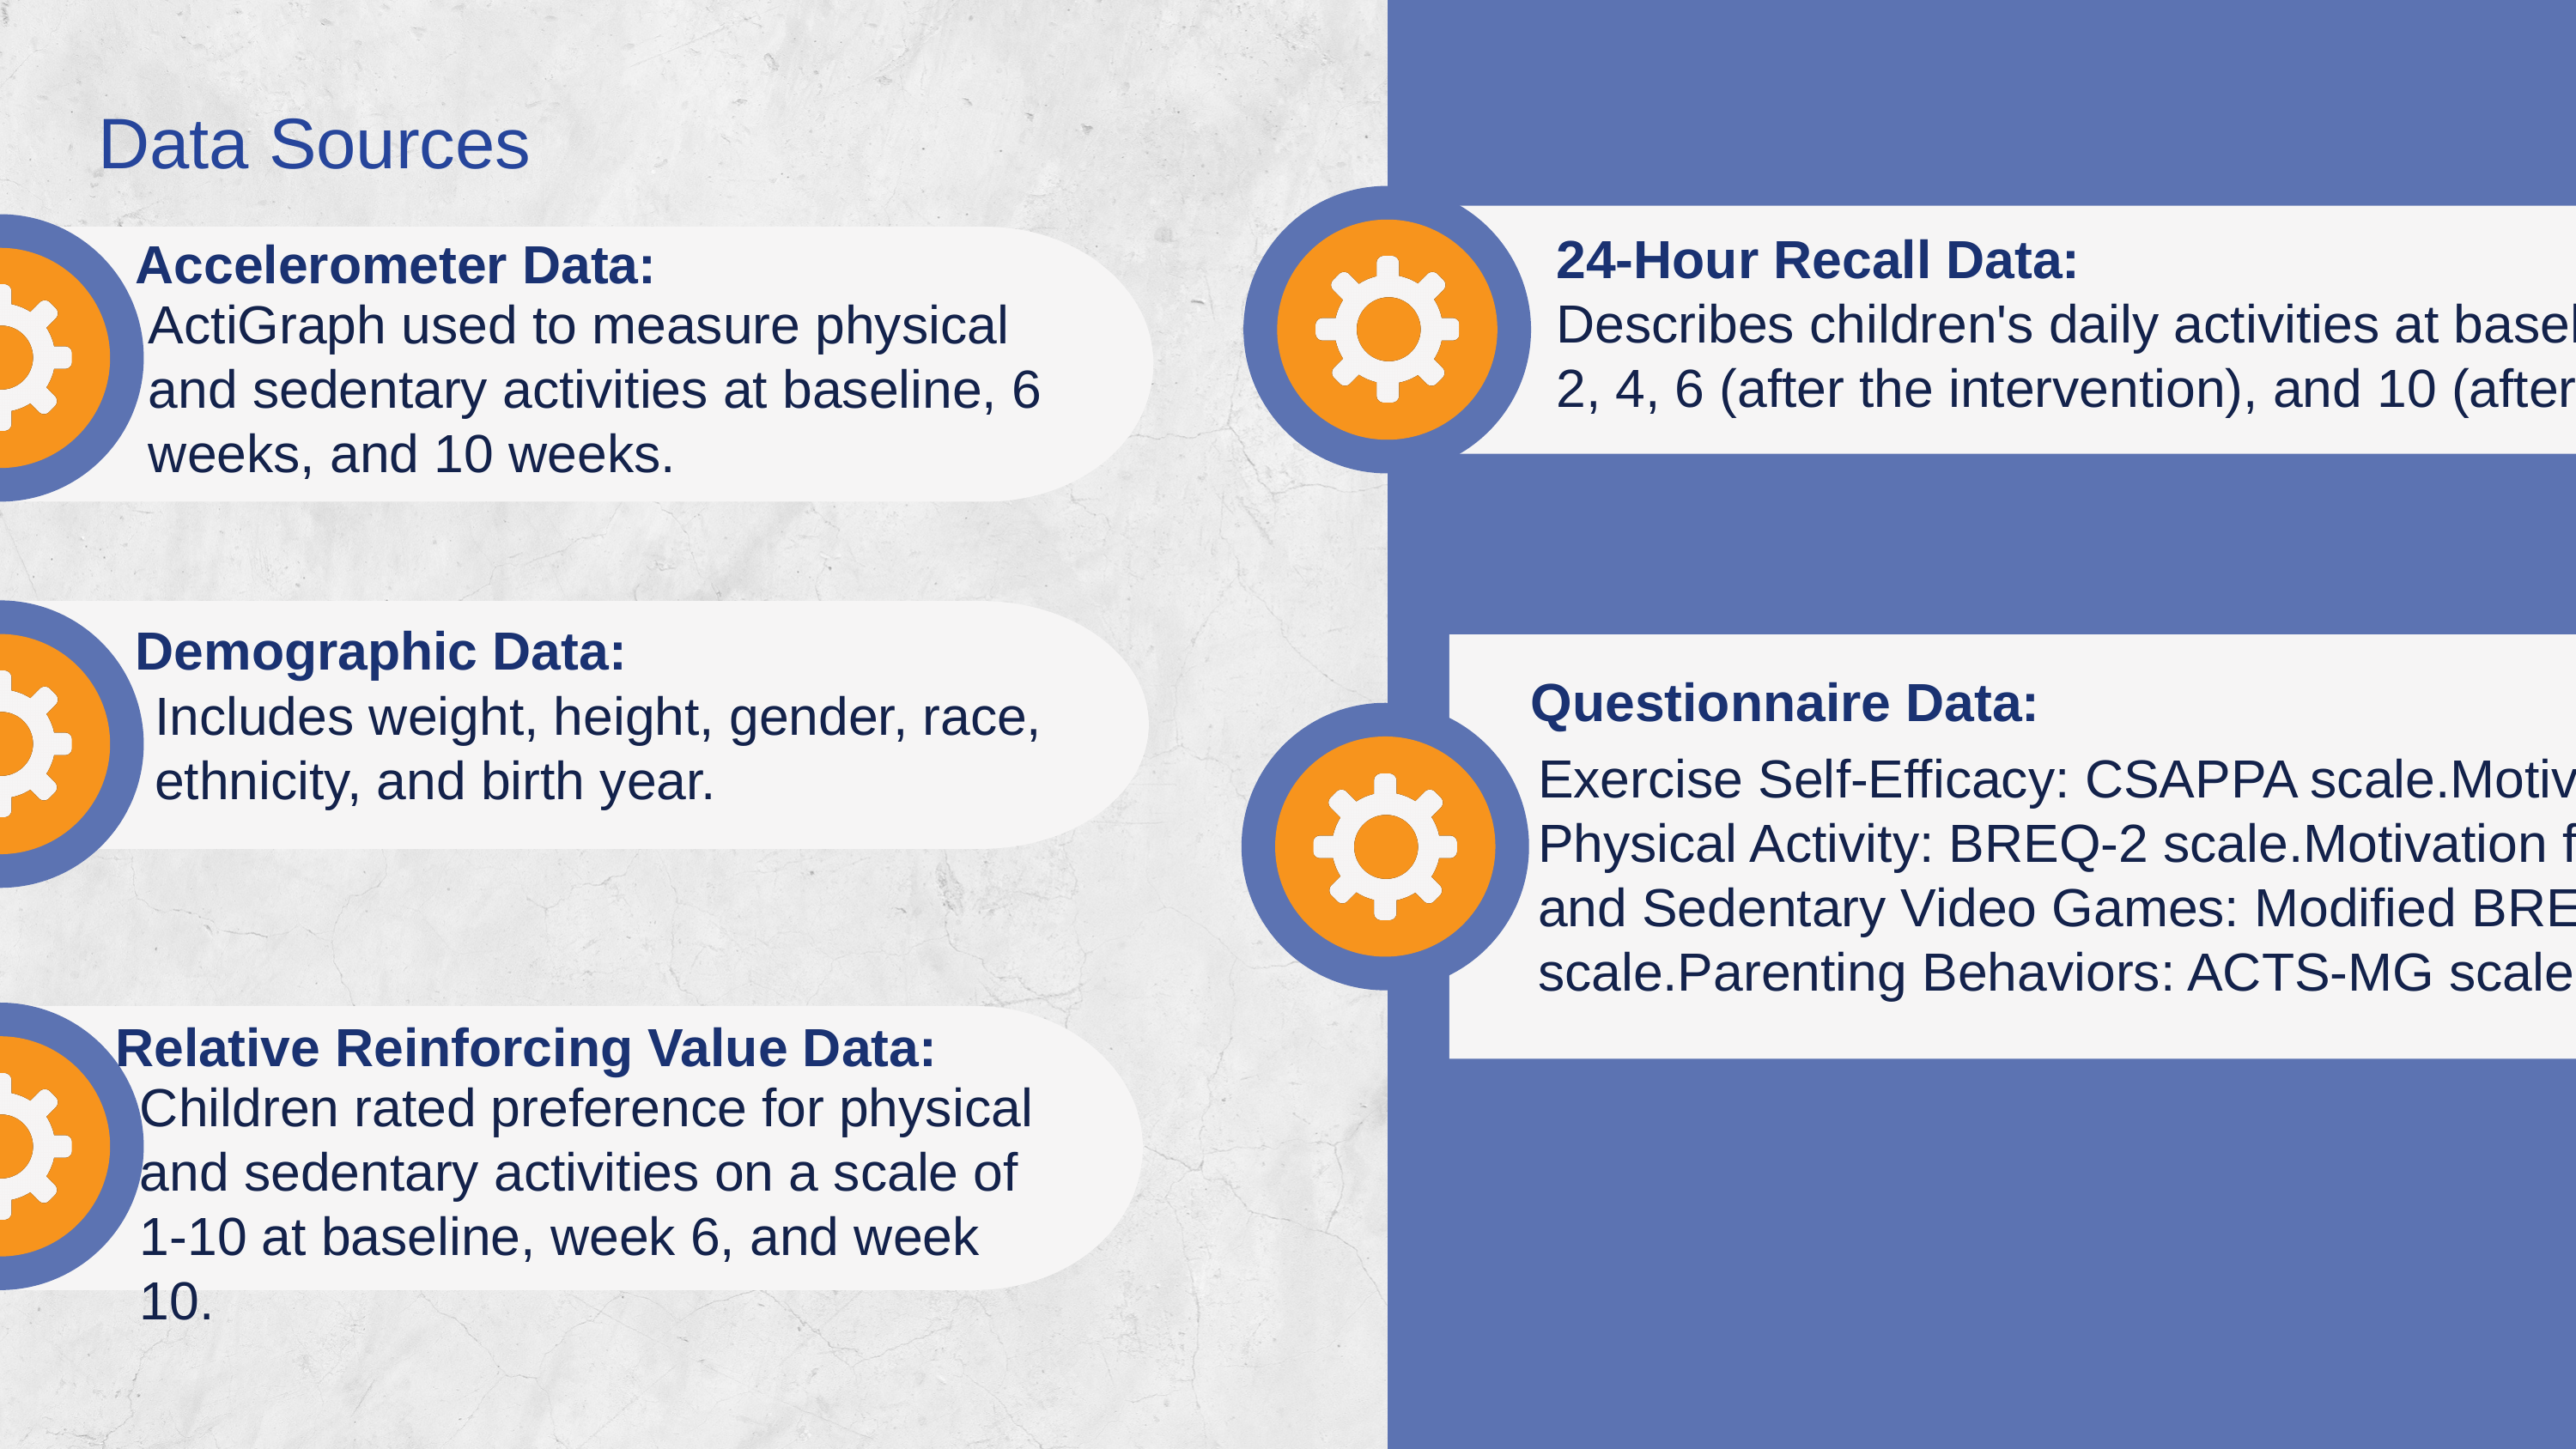

Data Sources

24-Hour Recall Data:
Accelerometer Data:

Describes children's daily activities at baseline, weeks 2, 4, 6 (after the intervention), and 10 (after washout).
ActiGraph used to measure physical and sedentary activities at baseline, 6 weeks, and 10 weeks.

Demographic Data:
Questionnaire Data:
Includes weight, height, gender, race, ethnicity, and birth year.

Exercise Self-Efficacy: CSAPPA scale.Motivation for Physical Activity: BREQ-2 scale.Motivation for Active and Sedentary Video Games: Modified BREQ-2 scale.Parenting Behaviors: ACTS-MG scale.
Relative Reinforcing Value Data:

Children rated preference for physical and sedentary activities on a scale of 1-10 at baseline, week 6, and week 10.